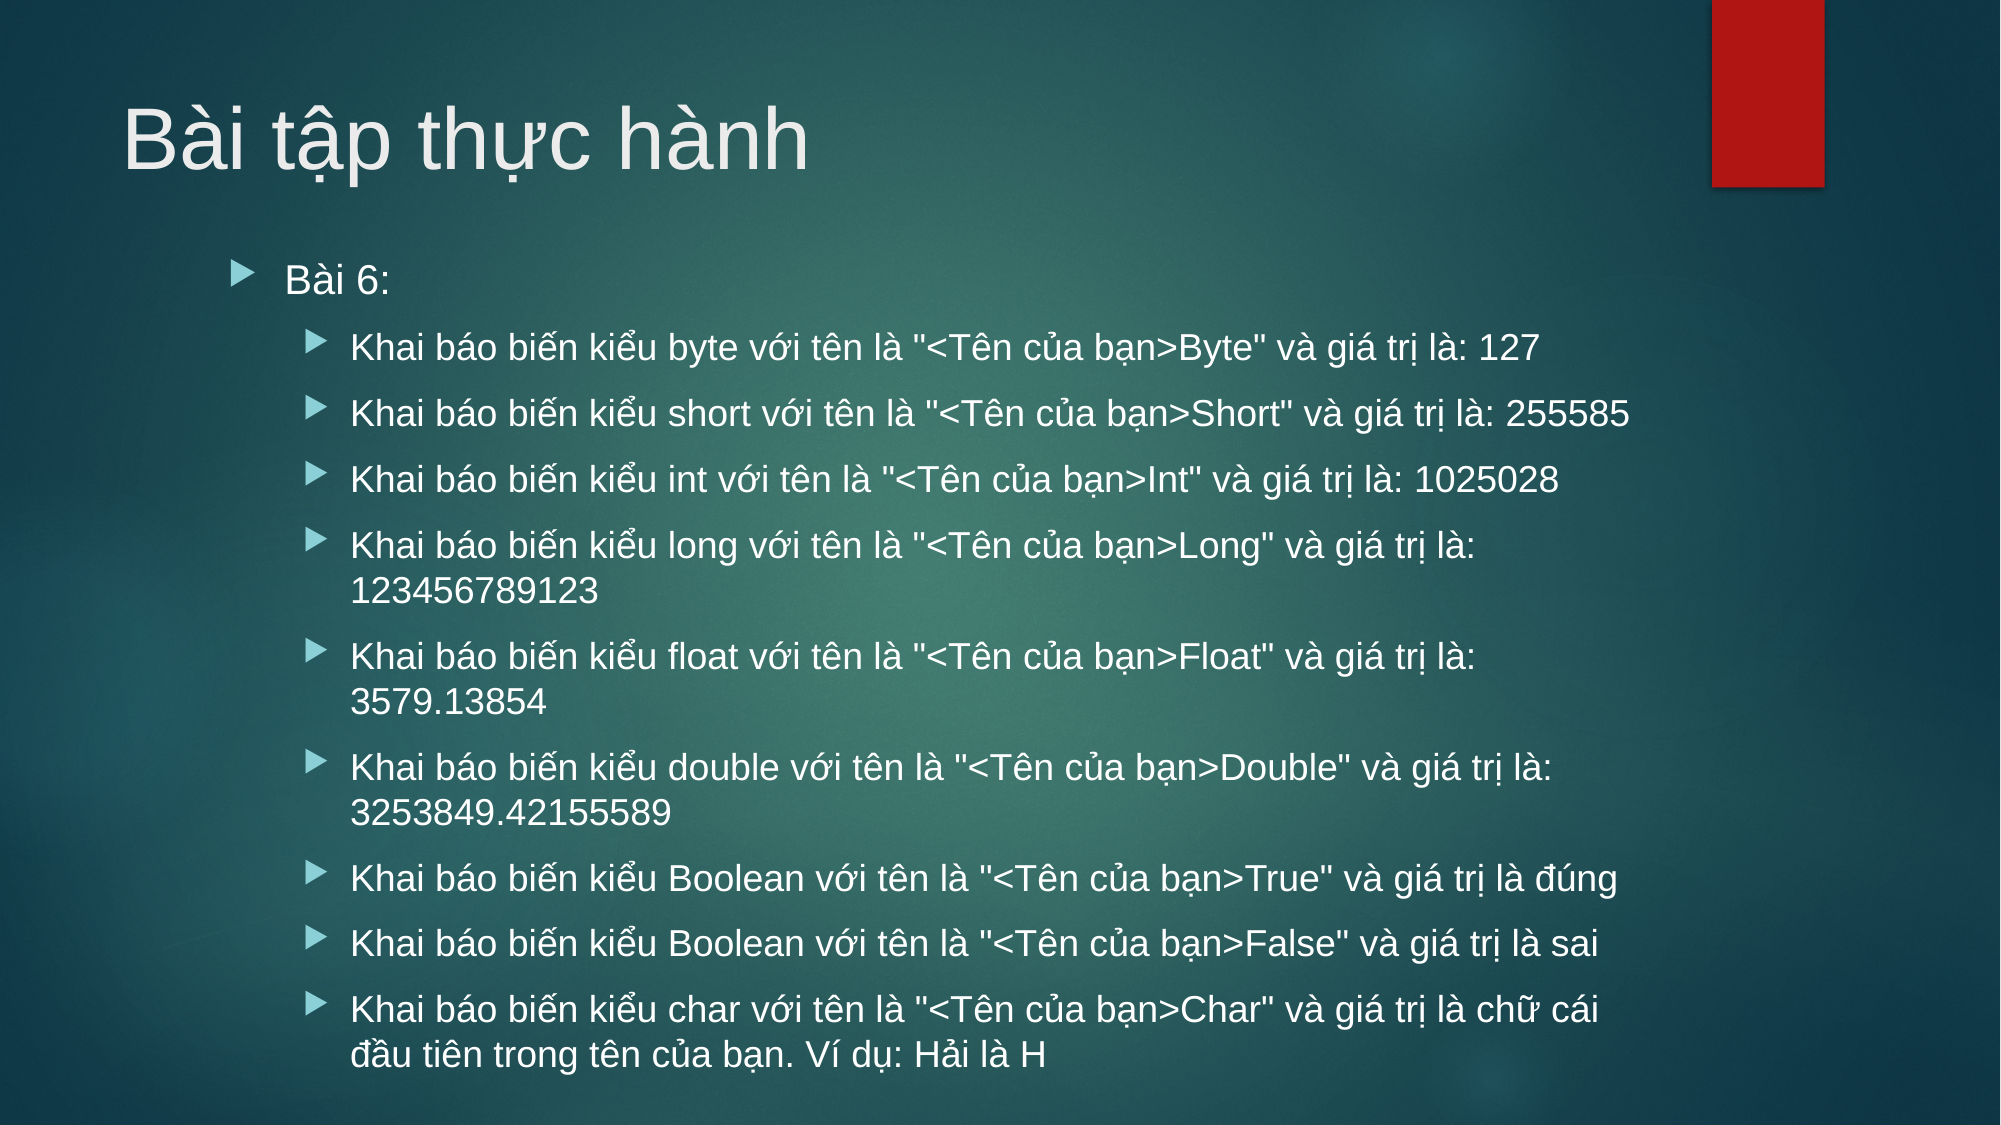

# Bài tập thực hành
Bài 6:
Khai báo biến kiểu byte với tên là "<Tên của bạn>Byte" và giá trị là: 127
Khai báo biến kiểu short với tên là "<Tên của bạn>Short" và giá trị là: 255585
Khai báo biến kiểu int với tên là "<Tên của bạn>Int" và giá trị là: 1025028
Khai báo biến kiểu long với tên là "<Tên của bạn>Long" và giá trị là: 123456789123
Khai báo biến kiểu float với tên là "<Tên của bạn>Float" và giá trị là: 3579.13854
Khai báo biến kiểu double với tên là "<Tên của bạn>Double" và giá trị là: 3253849.42155589
Khai báo biến kiểu Boolean với tên là "<Tên của bạn>True" và giá trị là đúng
Khai báo biến kiểu Boolean với tên là "<Tên của bạn>False" và giá trị là sai
Khai báo biến kiểu char với tên là "<Tên của bạn>Char" và giá trị là chữ cái đầu tiên trong tên của bạn. Ví dụ: Hải là H